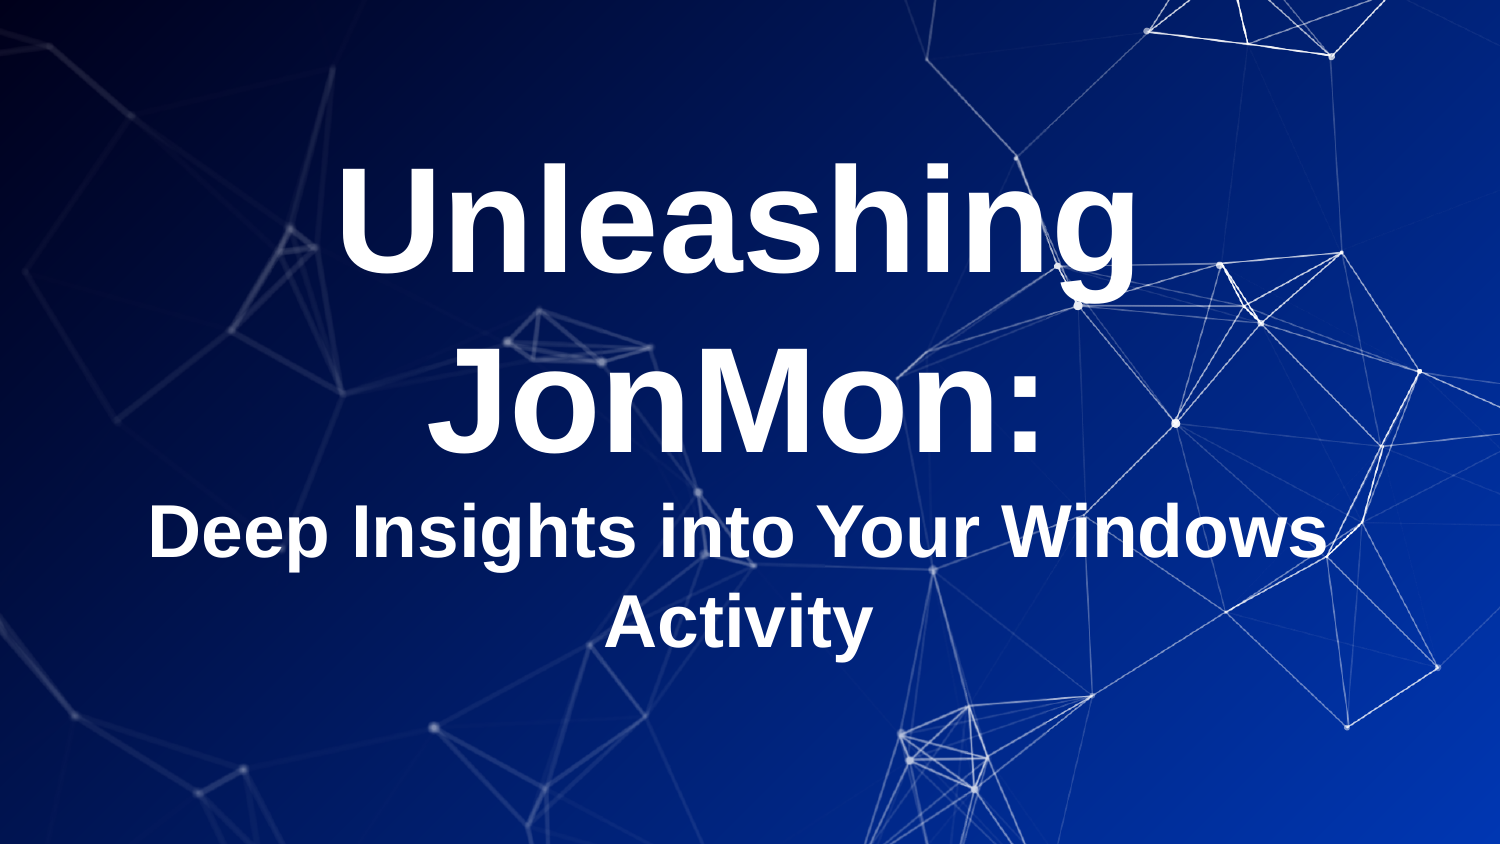

# Unleashing JonMon: Deep Insights into Your Windows Activity By: Jonny Johnson